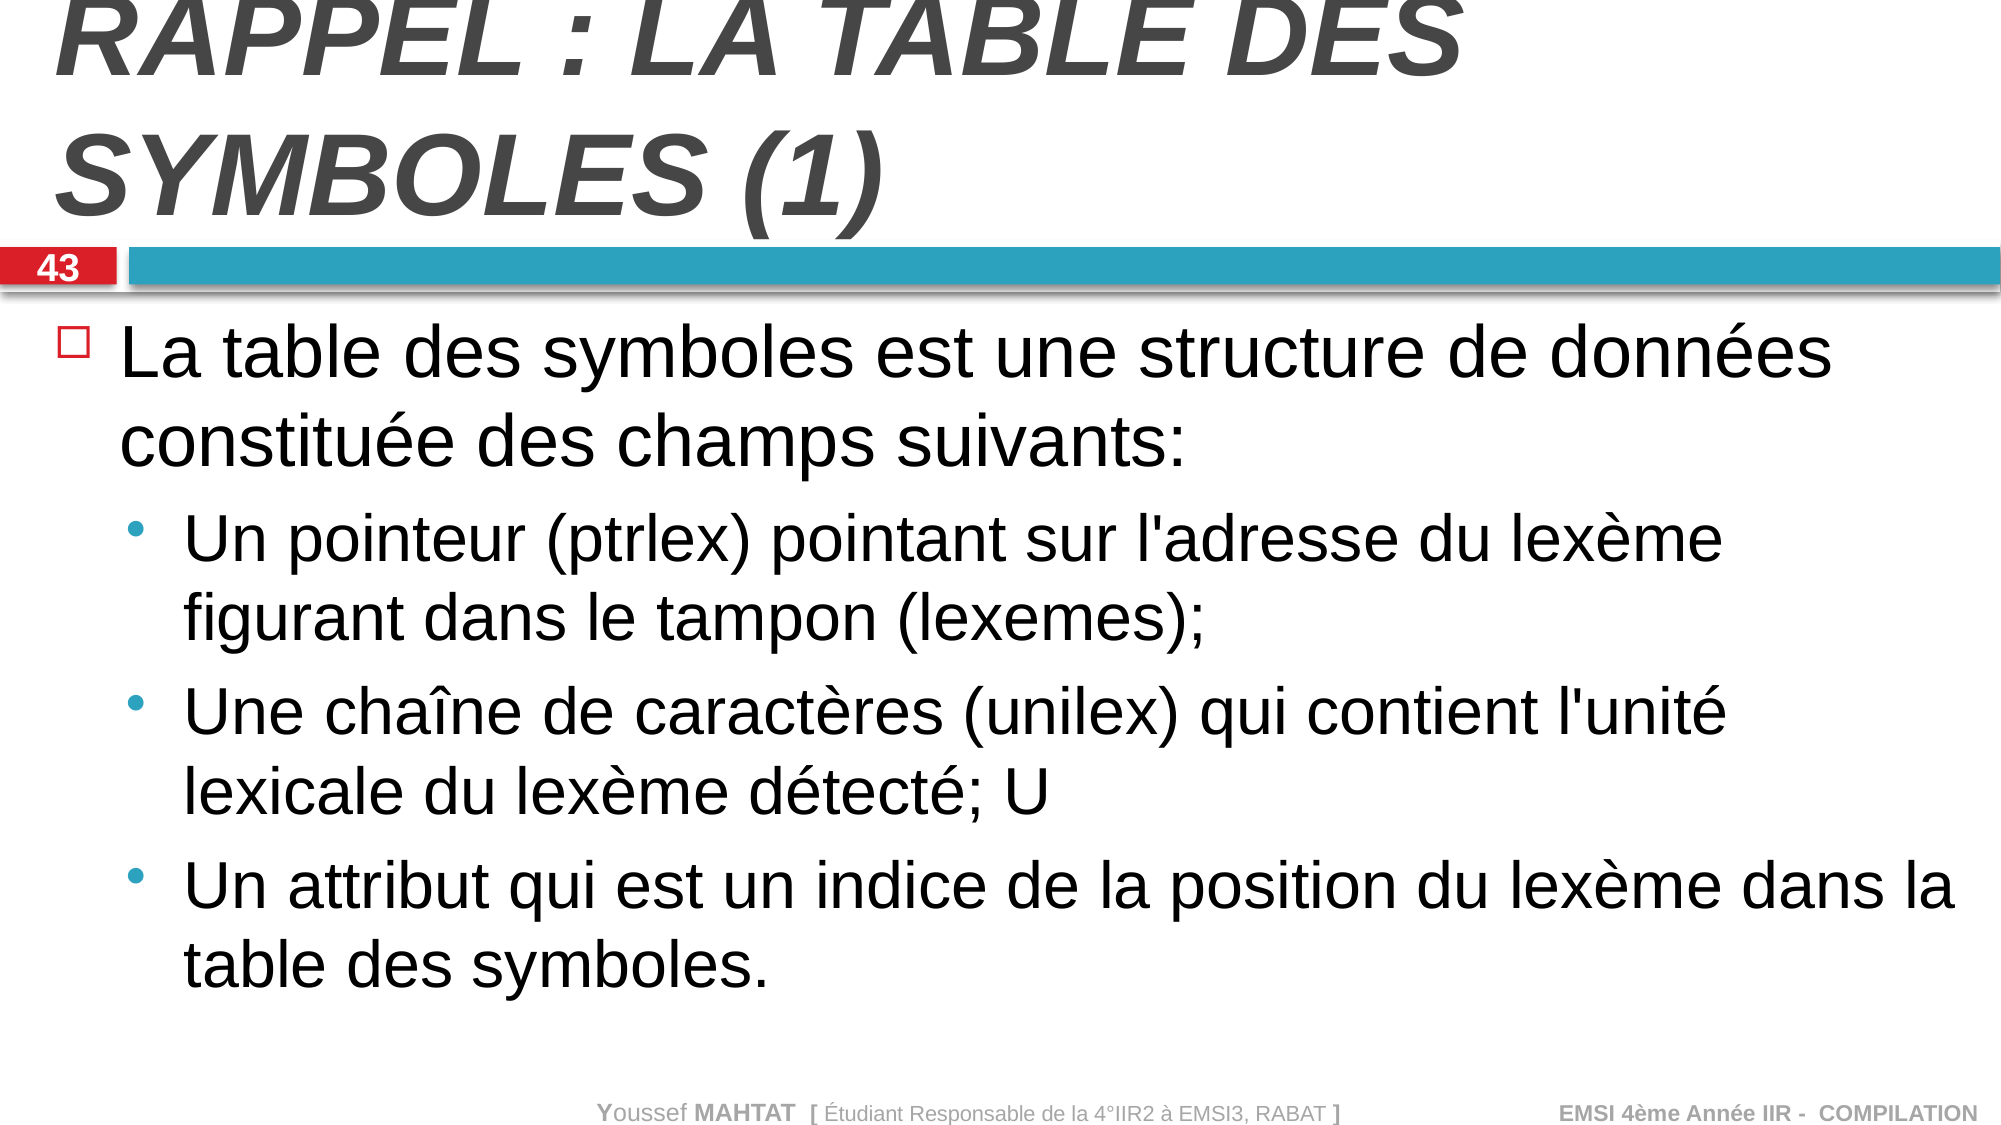

# RAPPEL : LA TABLE DES SYMBOLES (1)
43
La table des symboles est une structure de données constituée des champs suivants:
Un pointeur (ptrlex) pointant sur l'adresse du lexème figurant dans le tampon (lexemes);
Une chaîne de caractères (unilex) qui contient l'unité lexicale du lexème détecté; U
Un attribut qui est un indice de la position du lexème dans la table des symboles.